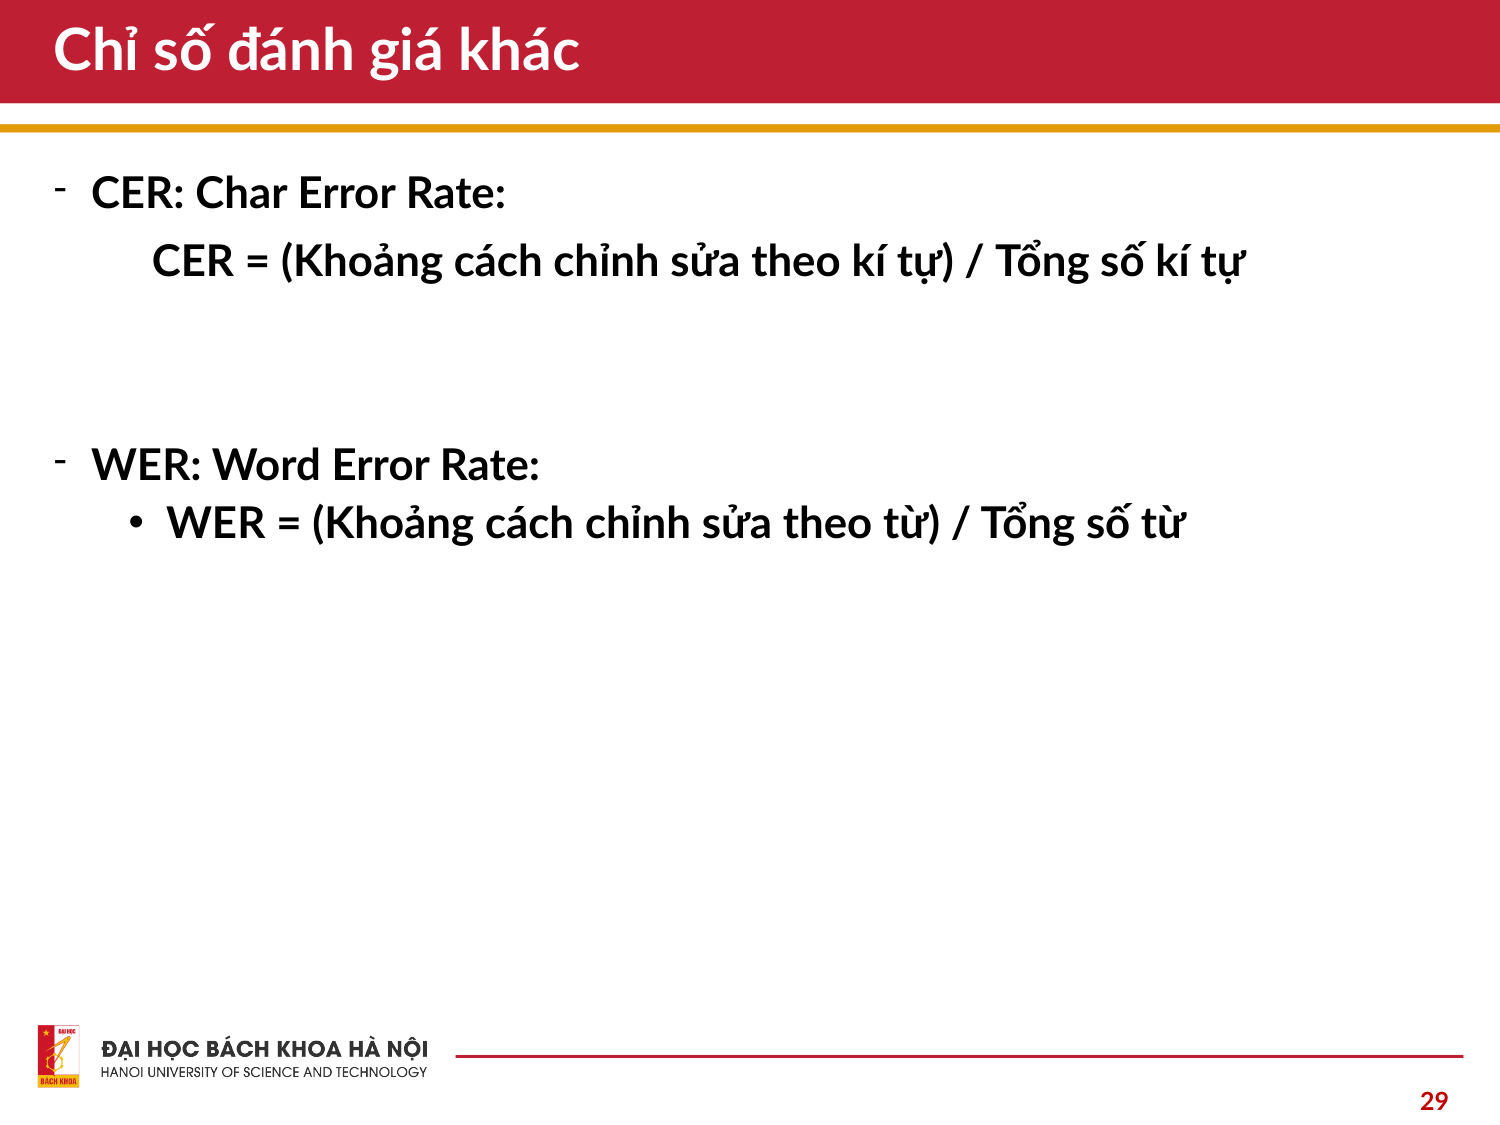

# Chỉ số đánh giá khác
CER: Char Error Rate:
   CER = (Khoảng cách chỉnh sửa theo kí tự) / Tổng số kí tự

WER: Word Error Rate:
WER = (Khoảng cách chỉnh sửa theo từ) / Tổng số từ

29